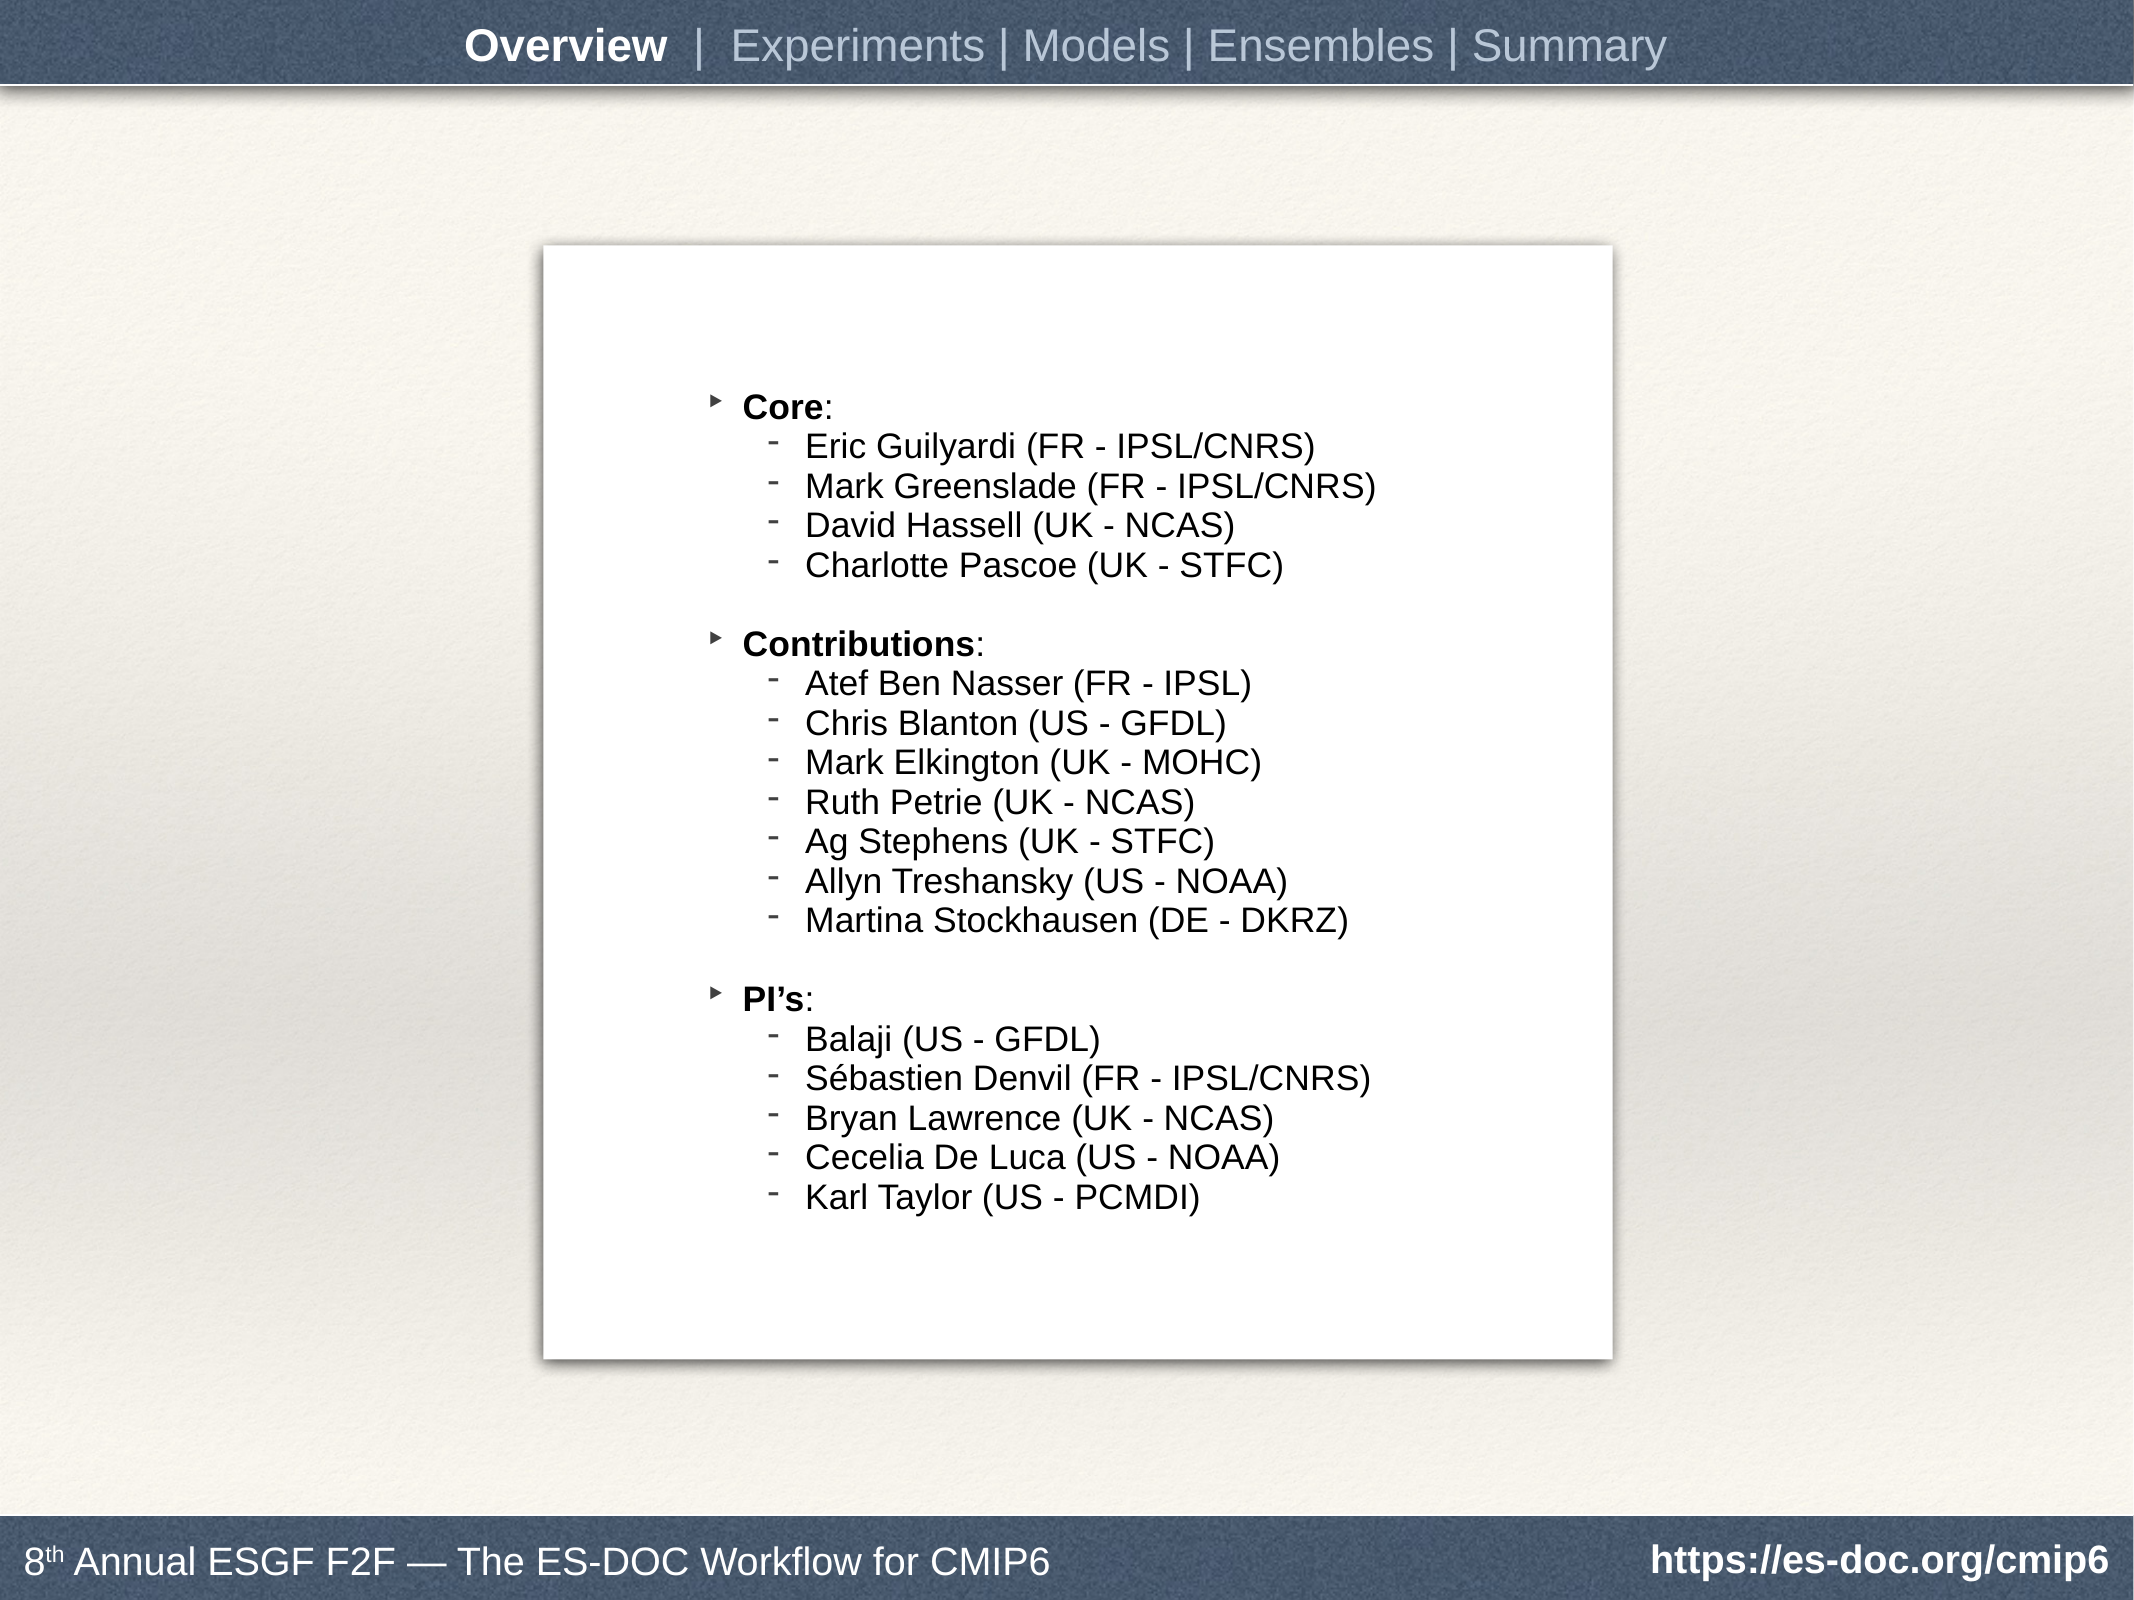

Overview  |  Experiments | Models | Ensembles | Summary
Core:
Eric Guilyardi (FR - IPSL/CNRS)
Mark Greenslade (FR - IPSL/CNRS)
David Hassell (UK - NCAS)
Charlotte Pascoe (UK - STFC)

Contributions:
Atef Ben Nasser (FR - IPSL)
Chris Blanton (US - GFDL)
Mark Elkington (UK - MOHC)
Ruth Petrie (UK - NCAS)
Ag Stephens (UK - STFC)
Allyn Treshansky (US - NOAA)
Martina Stockhausen (DE - DKRZ)

PI’s:
Balaji (US - GFDL)
Sébastien Denvil (FR - IPSL/CNRS)
Bryan Lawrence (UK - NCAS)
Cecelia De Luca (US - NOAA)
Karl Taylor (US - PCMDI)